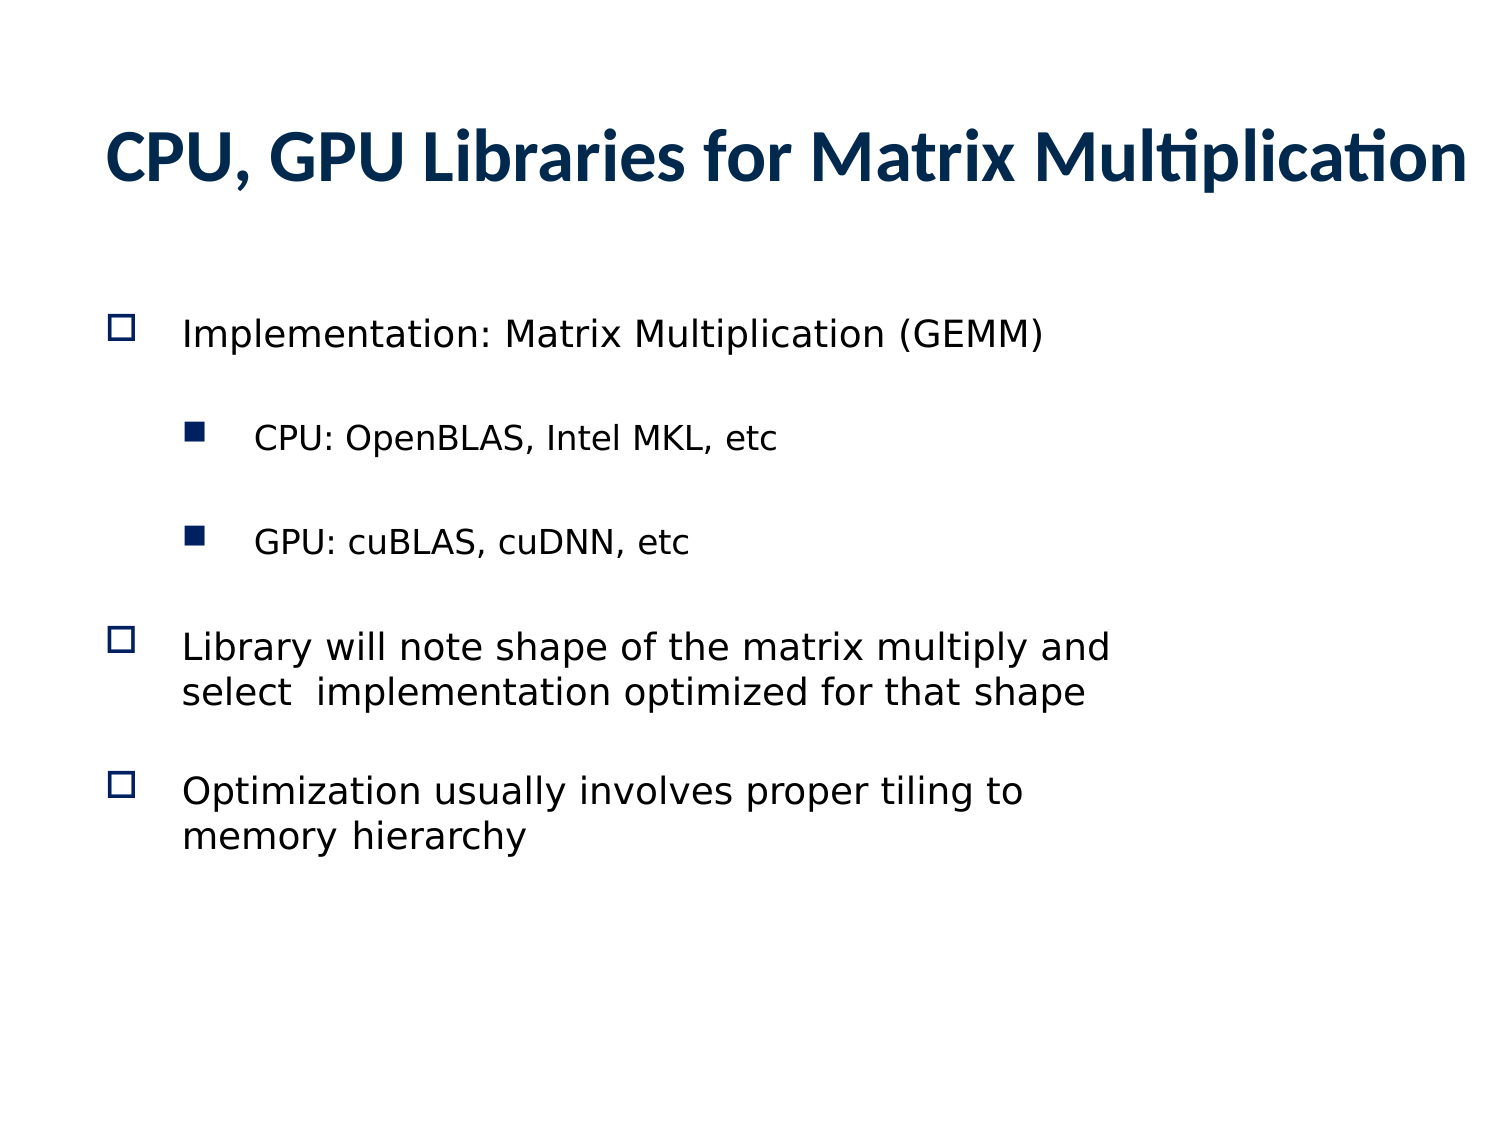

# CPU, GPU Libraries for Matrix Multiplication
Implementation: Matrix Multiplication (GEMM)

CPU: OpenBLAS, Intel MKL, etc

GPU: cuBLAS, cuDNN, etc

Library will note shape of the matrix multiply and select  implementation optimized for that shape

Optimization usually involves proper tiling to memory hierarchy
42